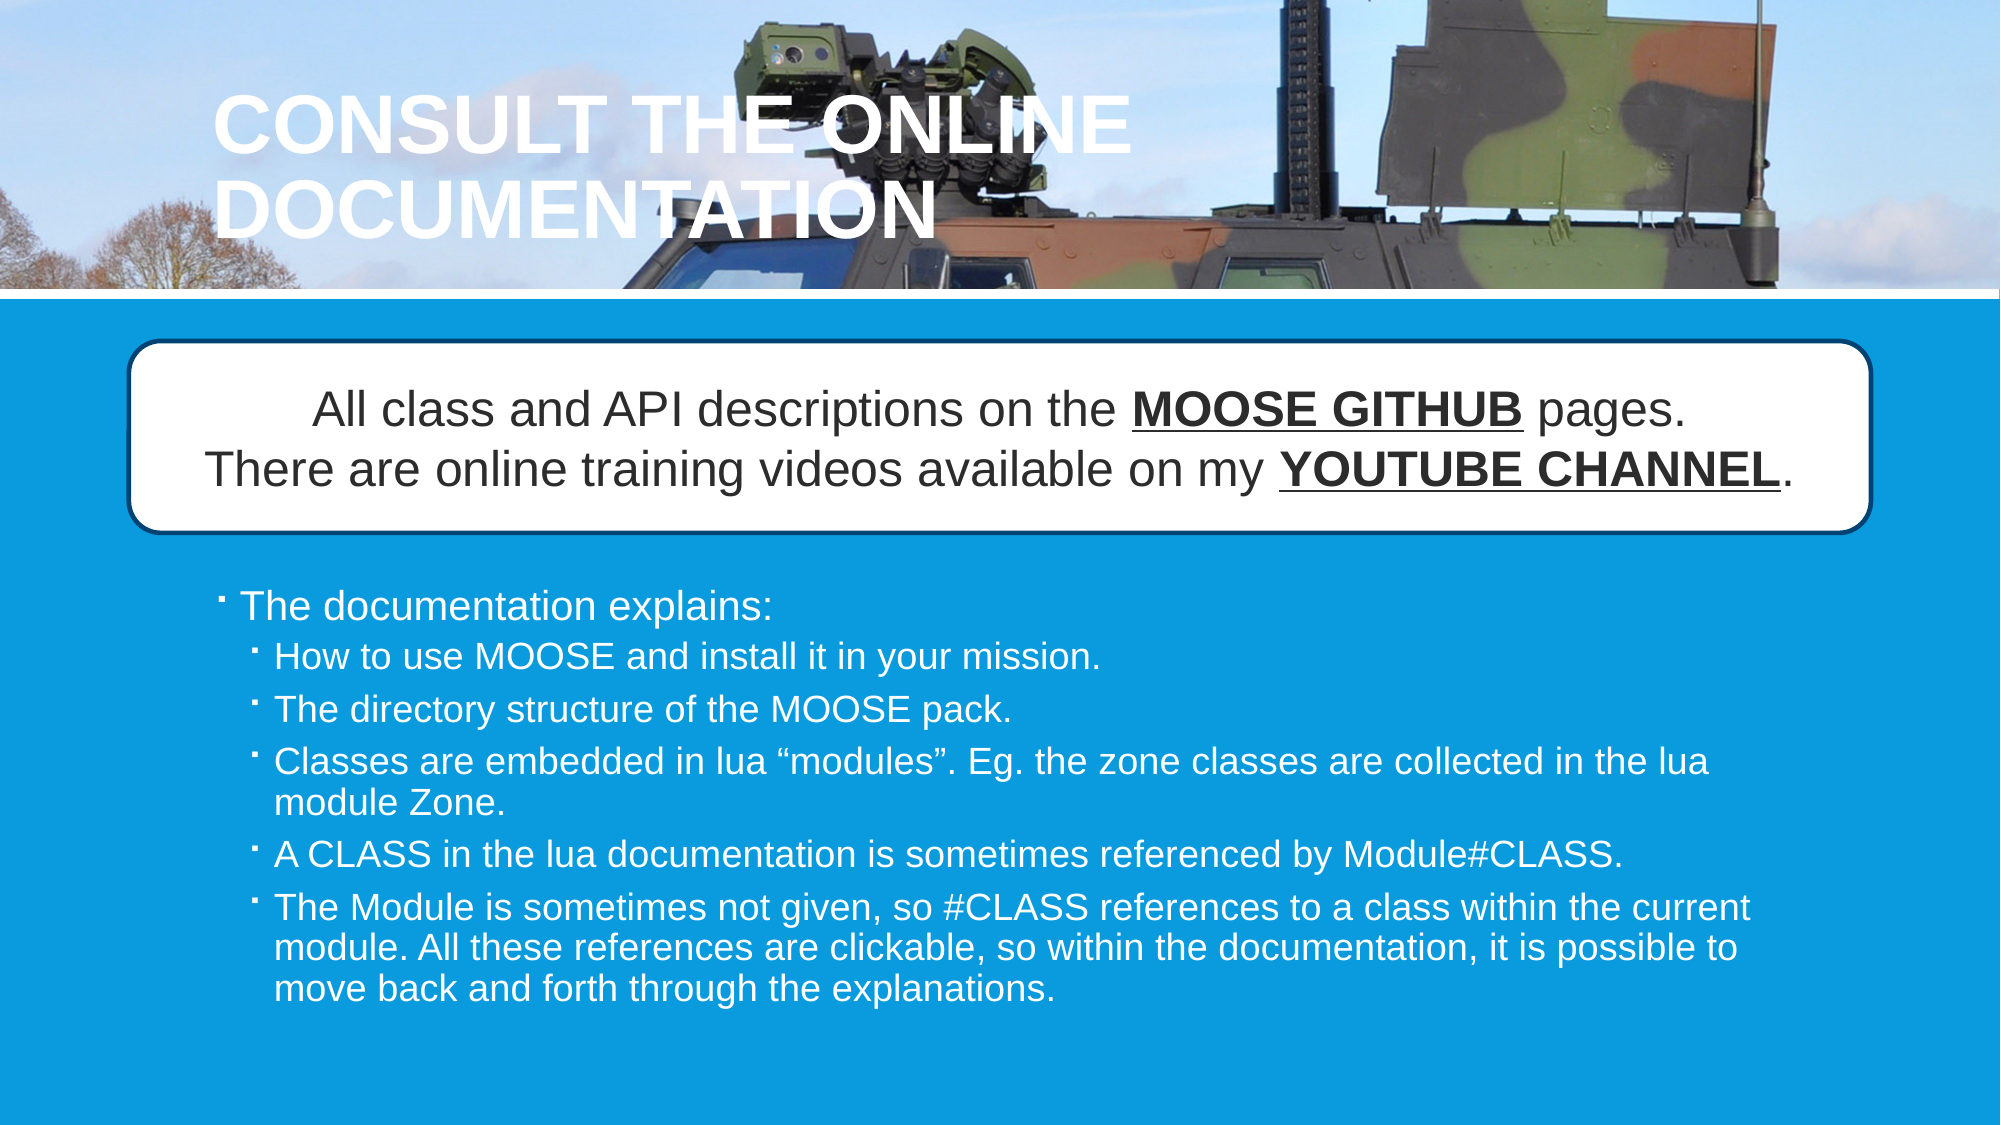

# consult the online documentation
All class and API descriptions on the MOOSE GITHUB pages.
There are online training videos available on my YOUTUBE CHANNEL.
The documentation explains:
How to use MOOSE and install it in your mission.
The directory structure of the MOOSE pack.
Classes are embedded in lua “modules”. Eg. the zone classes are collected in the lua module Zone.
A CLASS in the lua documentation is sometimes referenced by Module#CLASS.
The Module is sometimes not given, so #CLASS references to a class within the current module. All these references are clickable, so within the documentation, it is possible to move back and forth through the explanations.